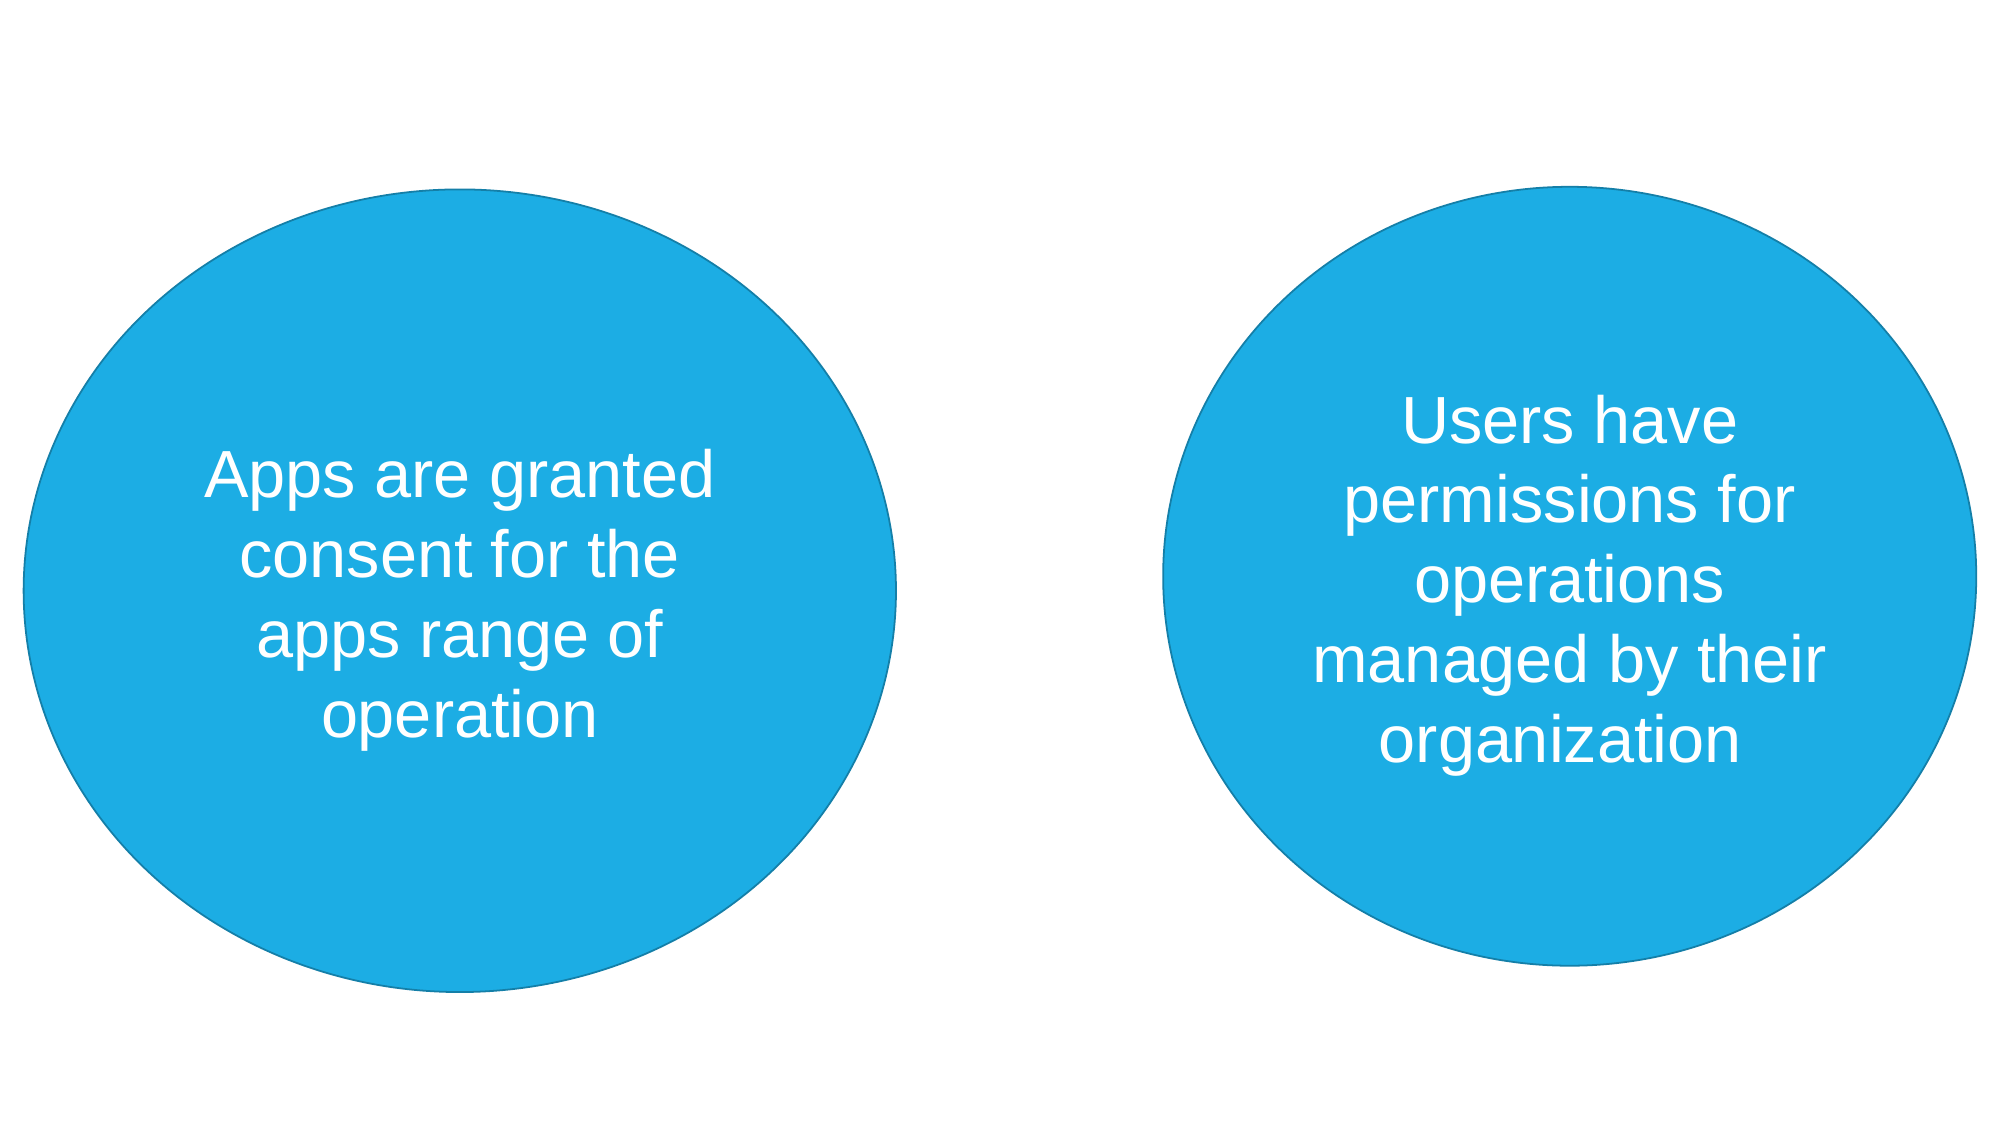

Users have permissions for operations managed by their organization
Apps are granted consent for the apps range of operation